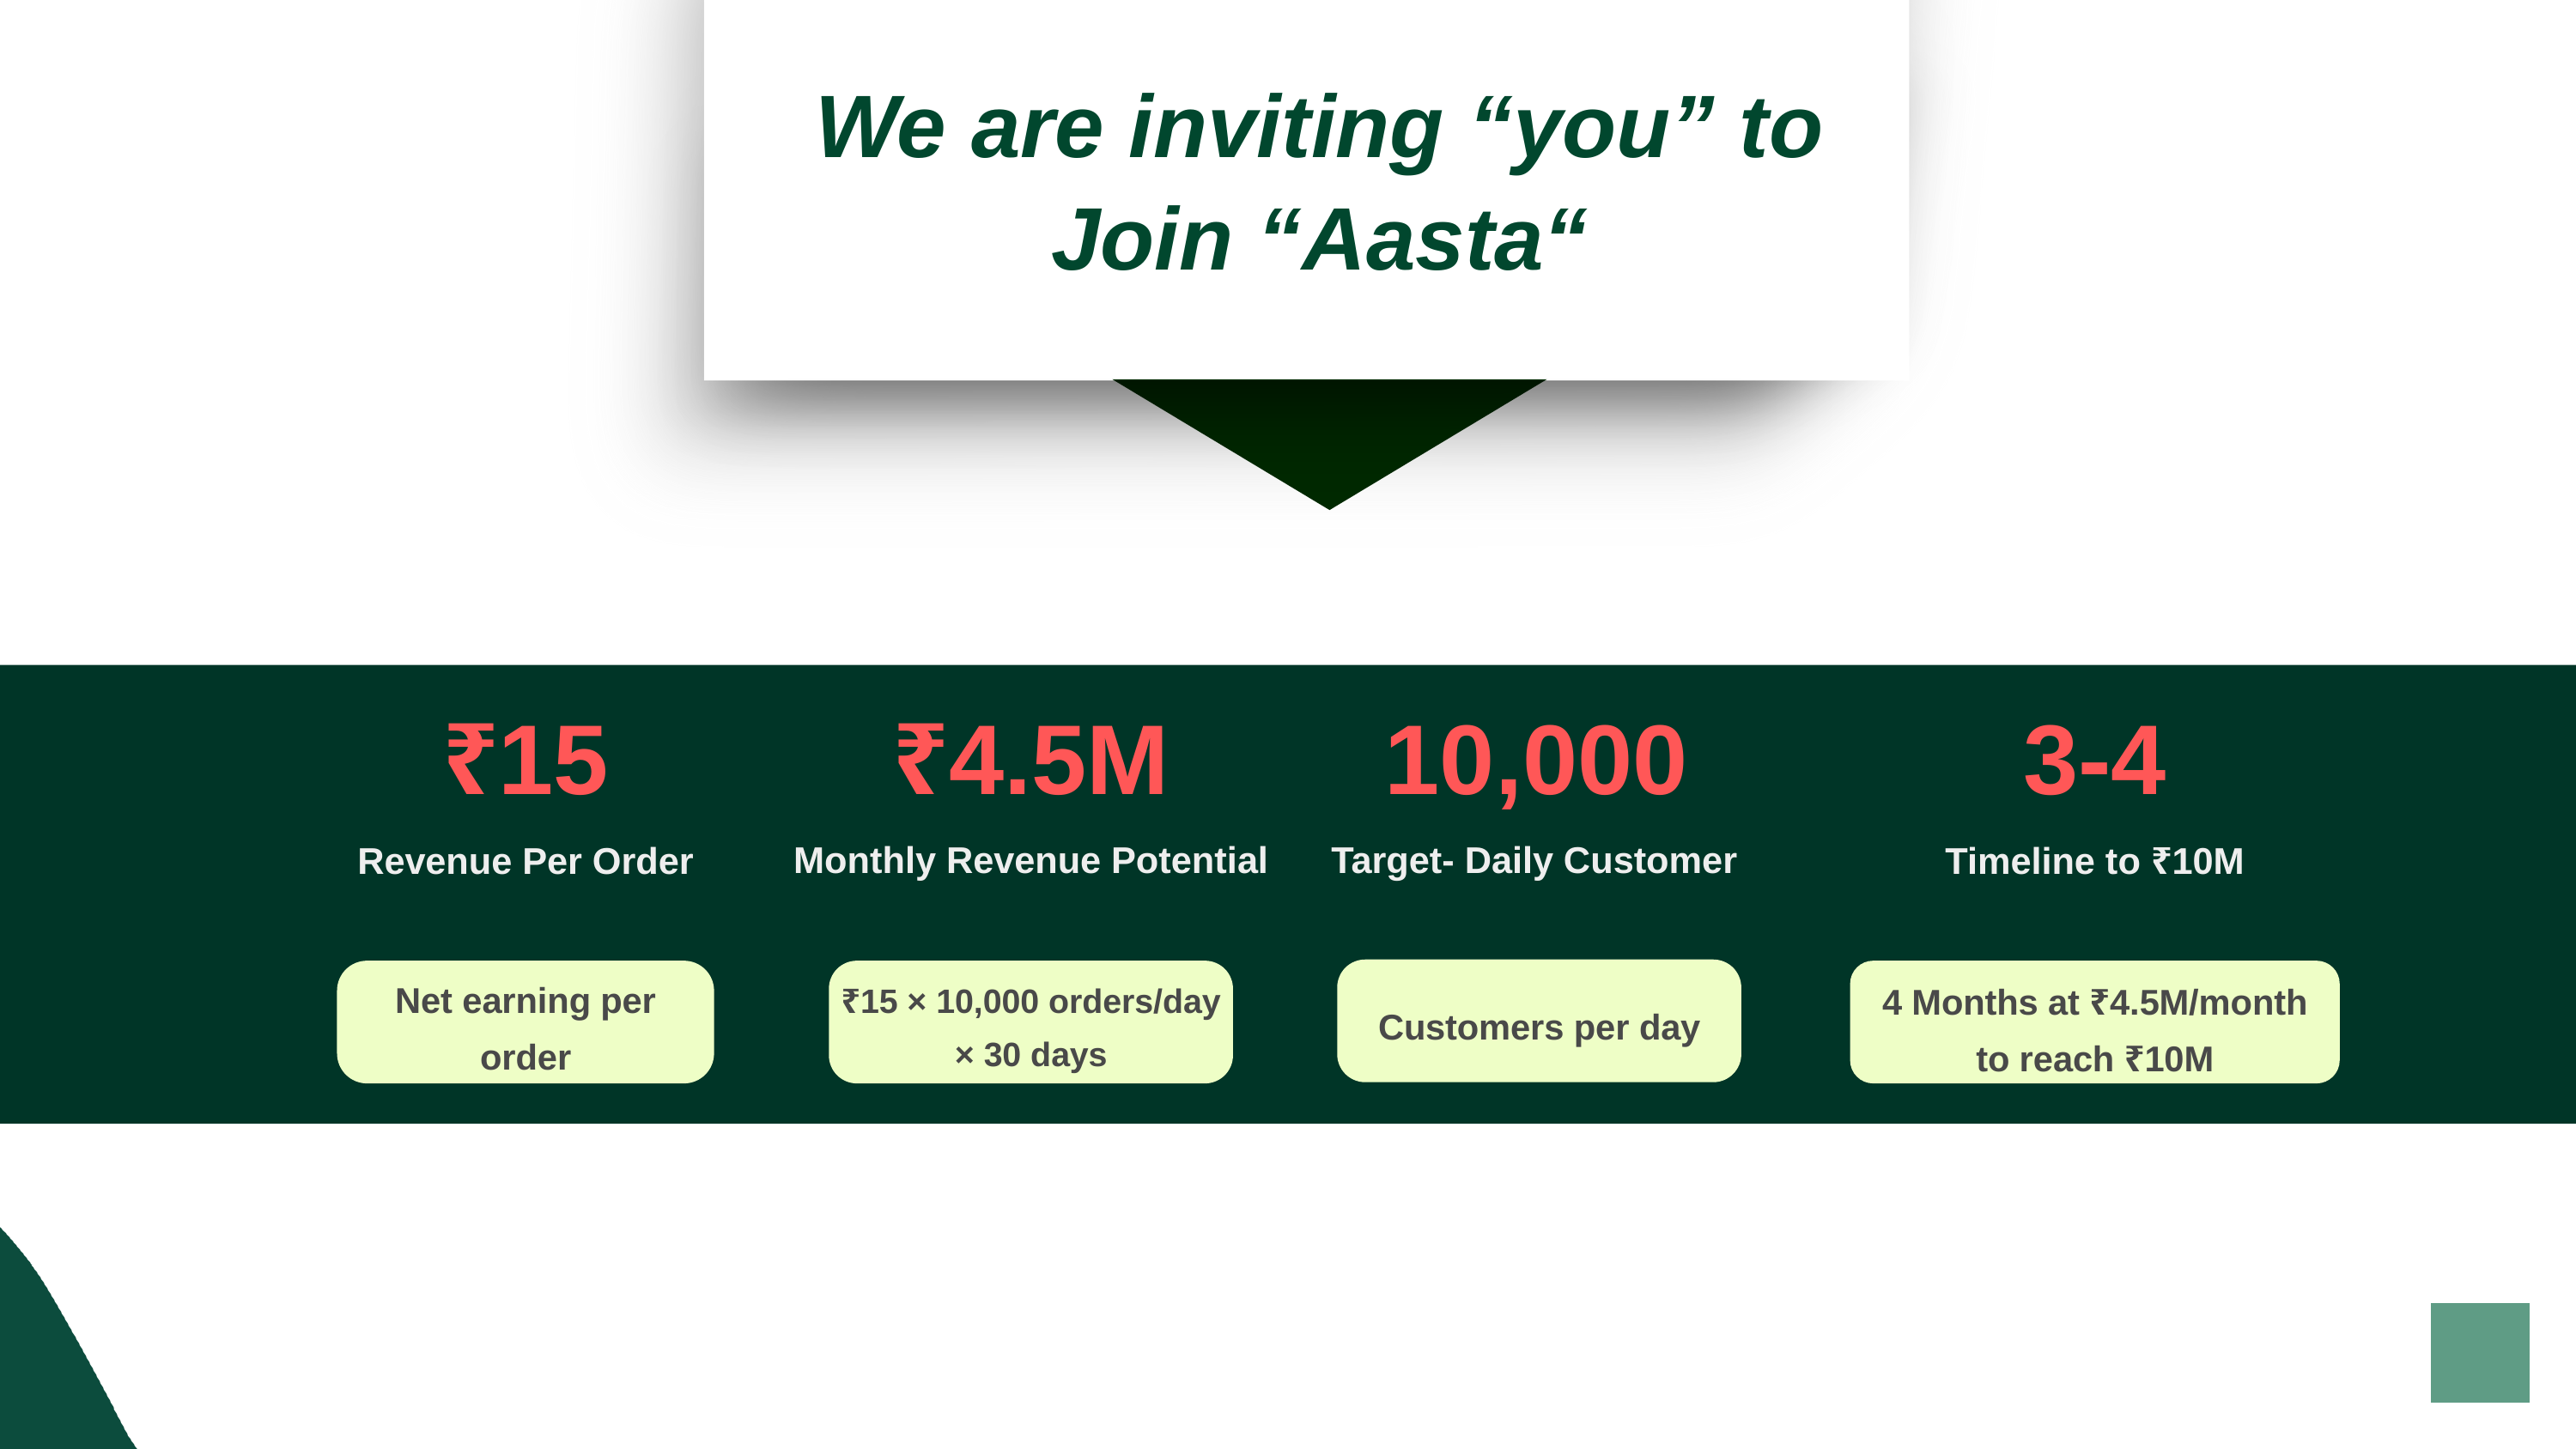

We are inviting “you” to
Join “Aasta“

₹15
₹4.5M
10,000
3-4
Monthly Revenue Potential
Target- Daily Customer
Revenue Per Order
Timeline to ₹10M

Net earning per order
4 Months at ₹4.5M/month to reach ₹10M
₹15 × 10,000 orders/day × 30 days
Customers per day